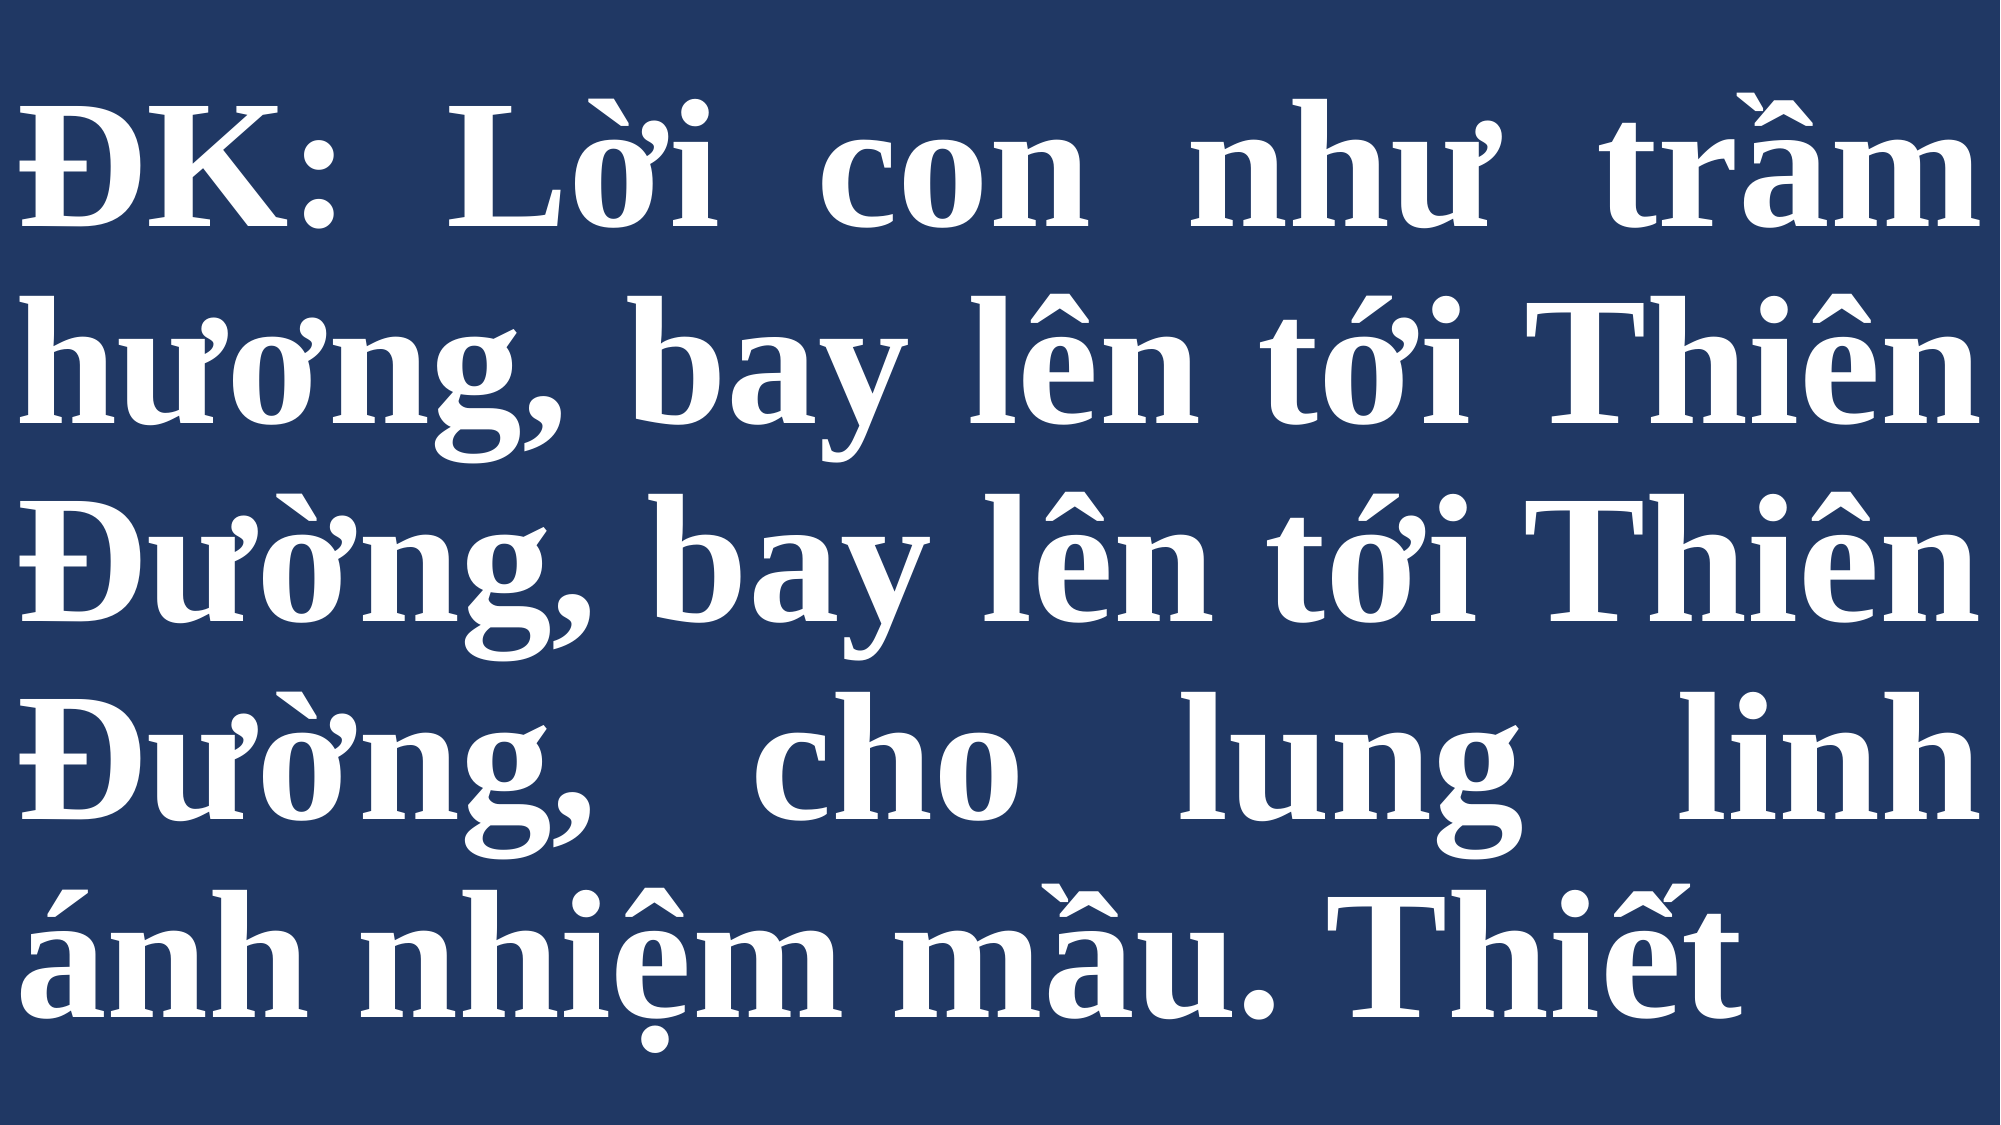

# ĐK: Lời con như trầm hương, bay lên tới Thiên Đường, bay lên tới Thiên Đường, cho lung linh ánh nhiệm mầu. Thiết